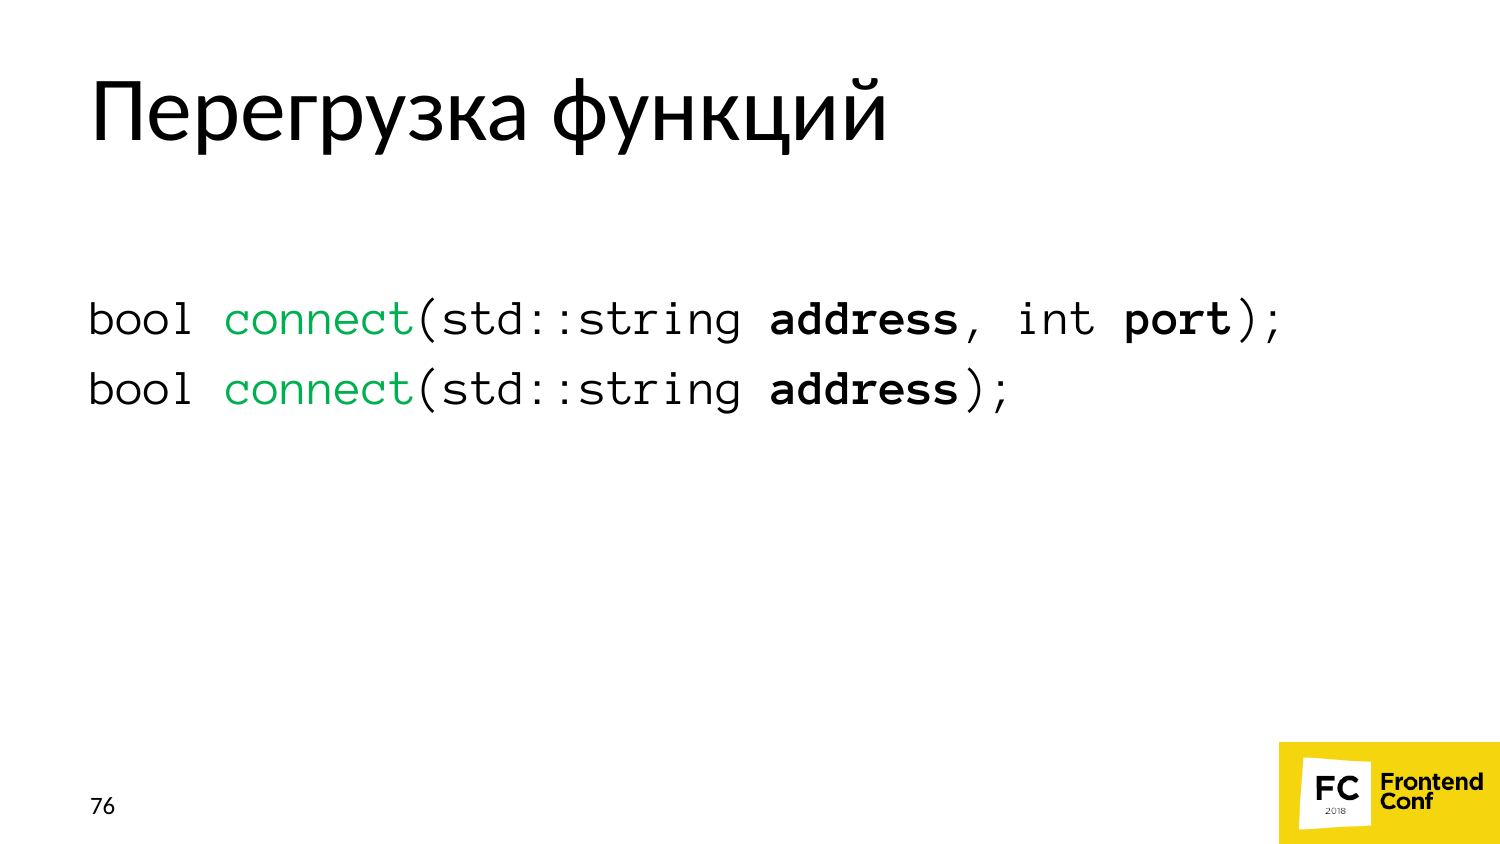

# Перегрузка функций

bool connect(std::string address, int port);
bool connect(std::string address);

76